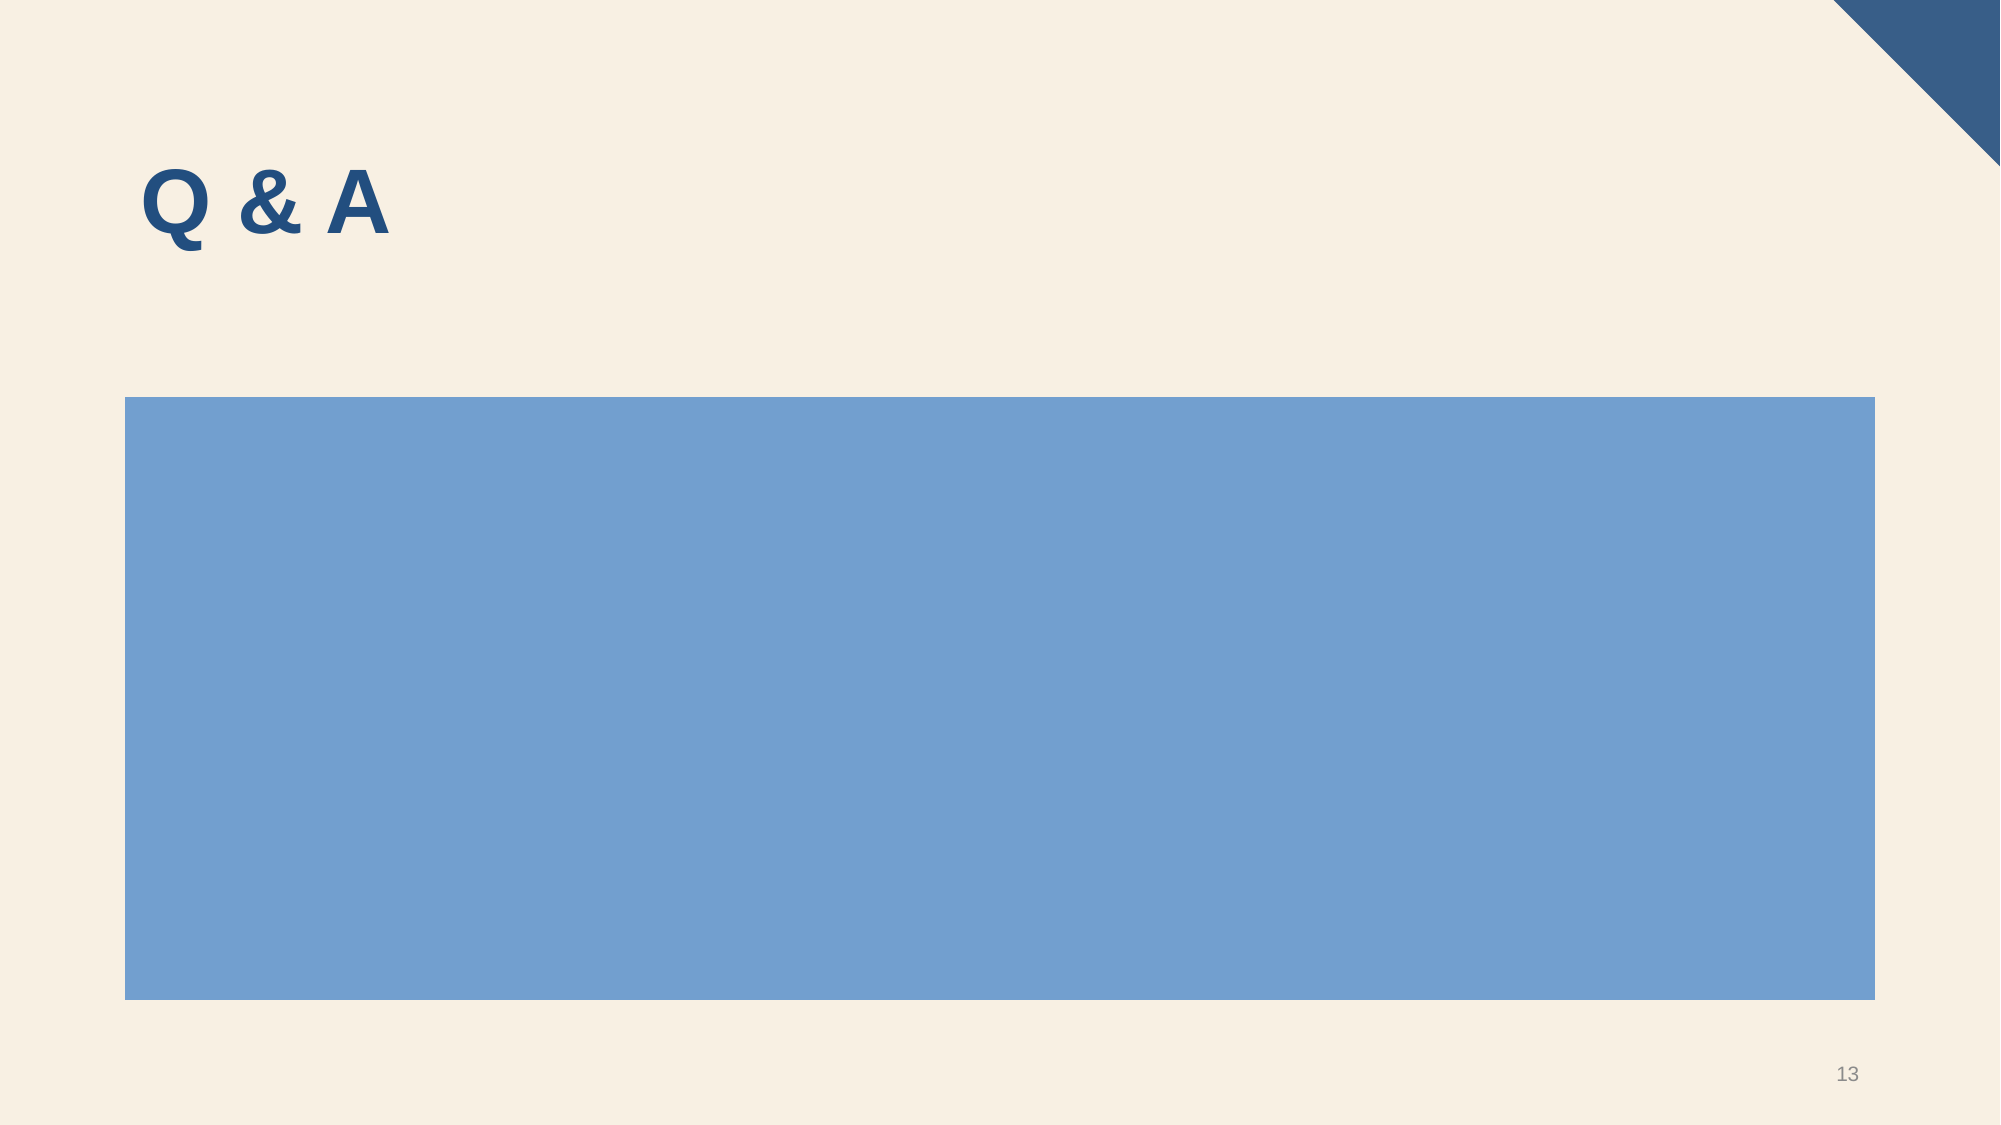

# Q & A
Any questions?
13